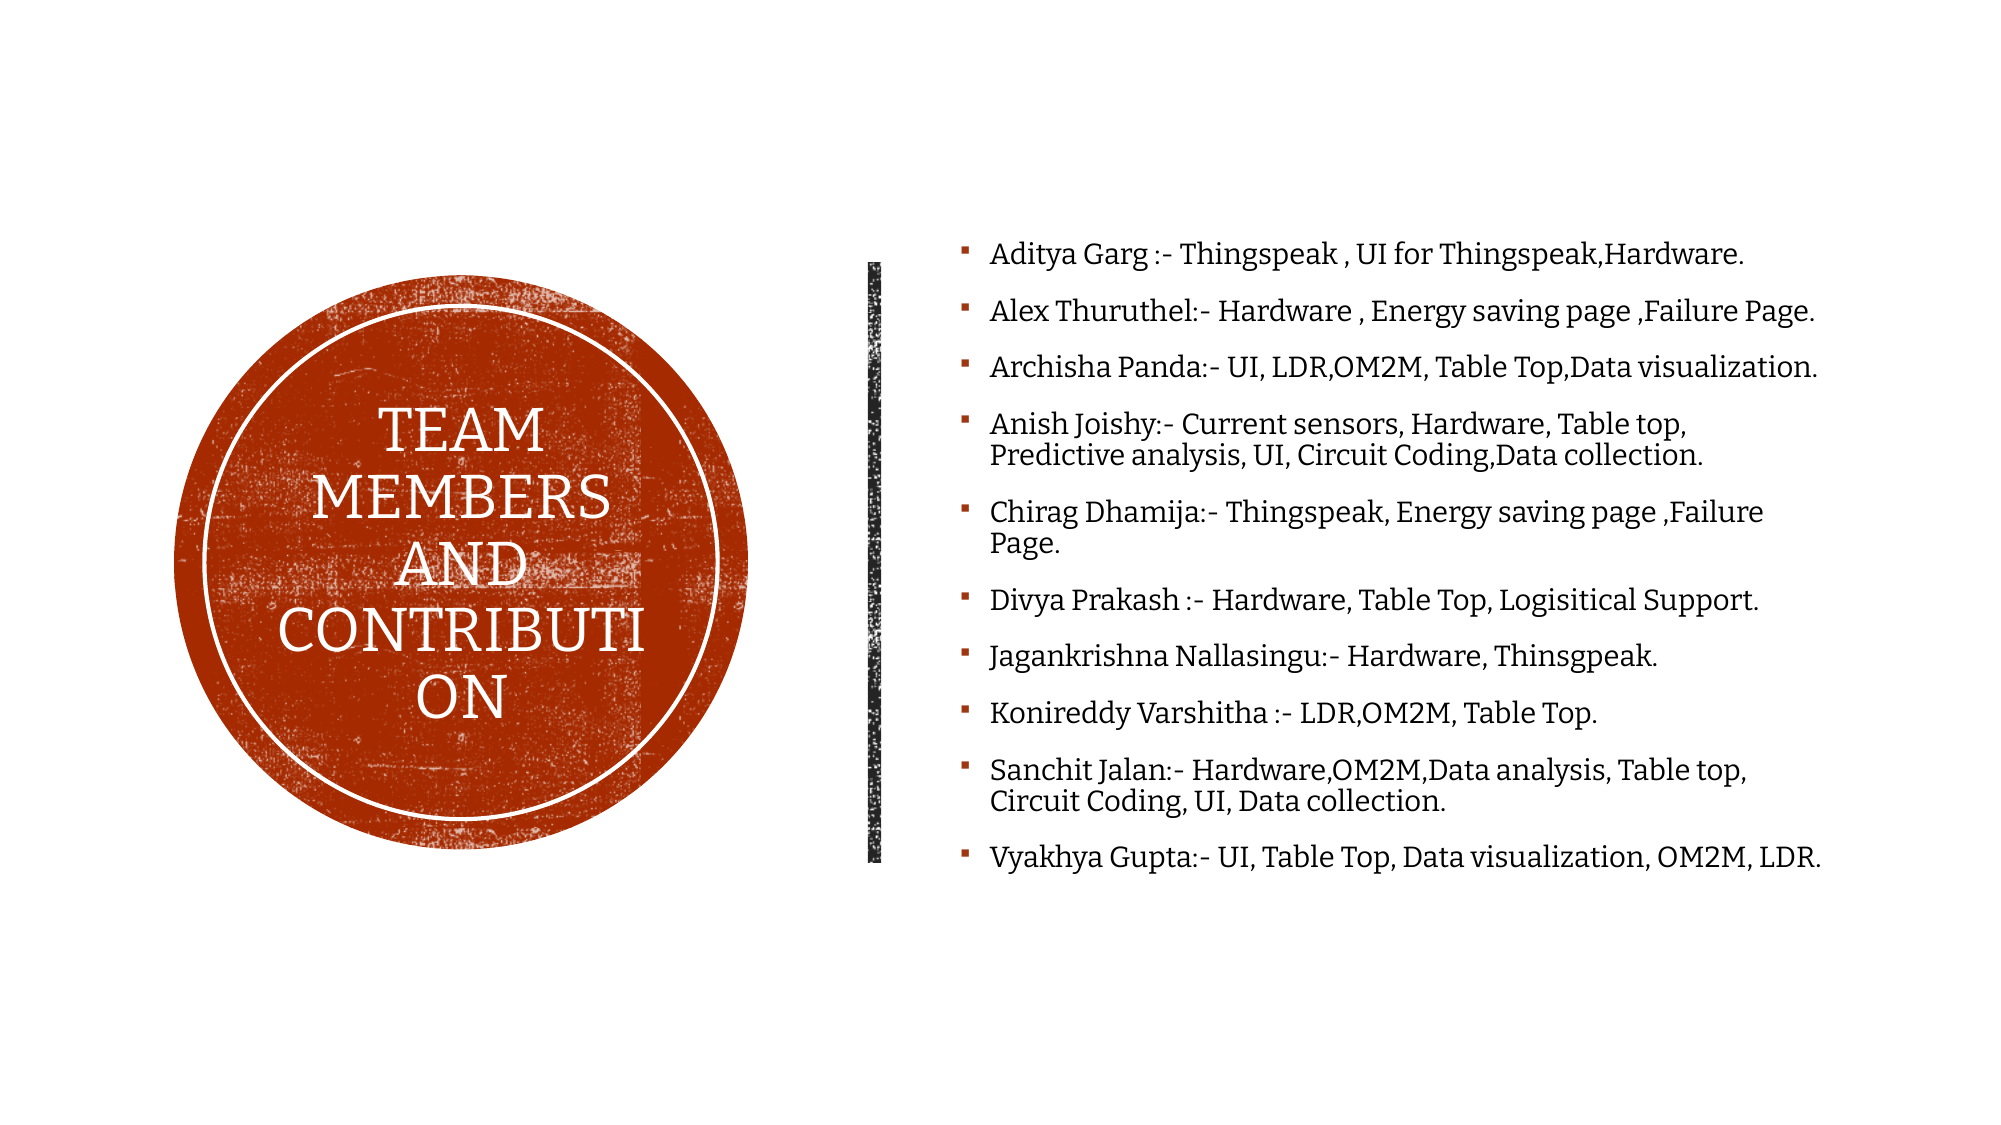

Aditya Garg :- Thingspeak , UI for Thingspeak,Hardware.
Alex Thuruthel:- Hardware , Energy saving page ,Failure Page.
Archisha Panda:- UI, LDR,OM2M, Table Top,Data visualization.
Anish Joishy:- Current sensors, Hardware, Table top, Predictive analysis, UI, Circuit Coding,Data collection.
Chirag Dhamija:- Thingspeak, Energy saving page ,Failure Page.
Divya Prakash :- Hardware, Table Top, Logisitical Support.
Jagankrishna Nallasingu:- Hardware, Thinsgpeak.
Konireddy Varshitha :- LDR,OM2M, Table Top.
Sanchit Jalan:- Hardware,OM2M,Data analysis, Table top, Circuit Coding, UI, Data collection.
Vyakhya Gupta:- UI, Table Top, Data visualization, OM2M, LDR.

# Team members and contribution